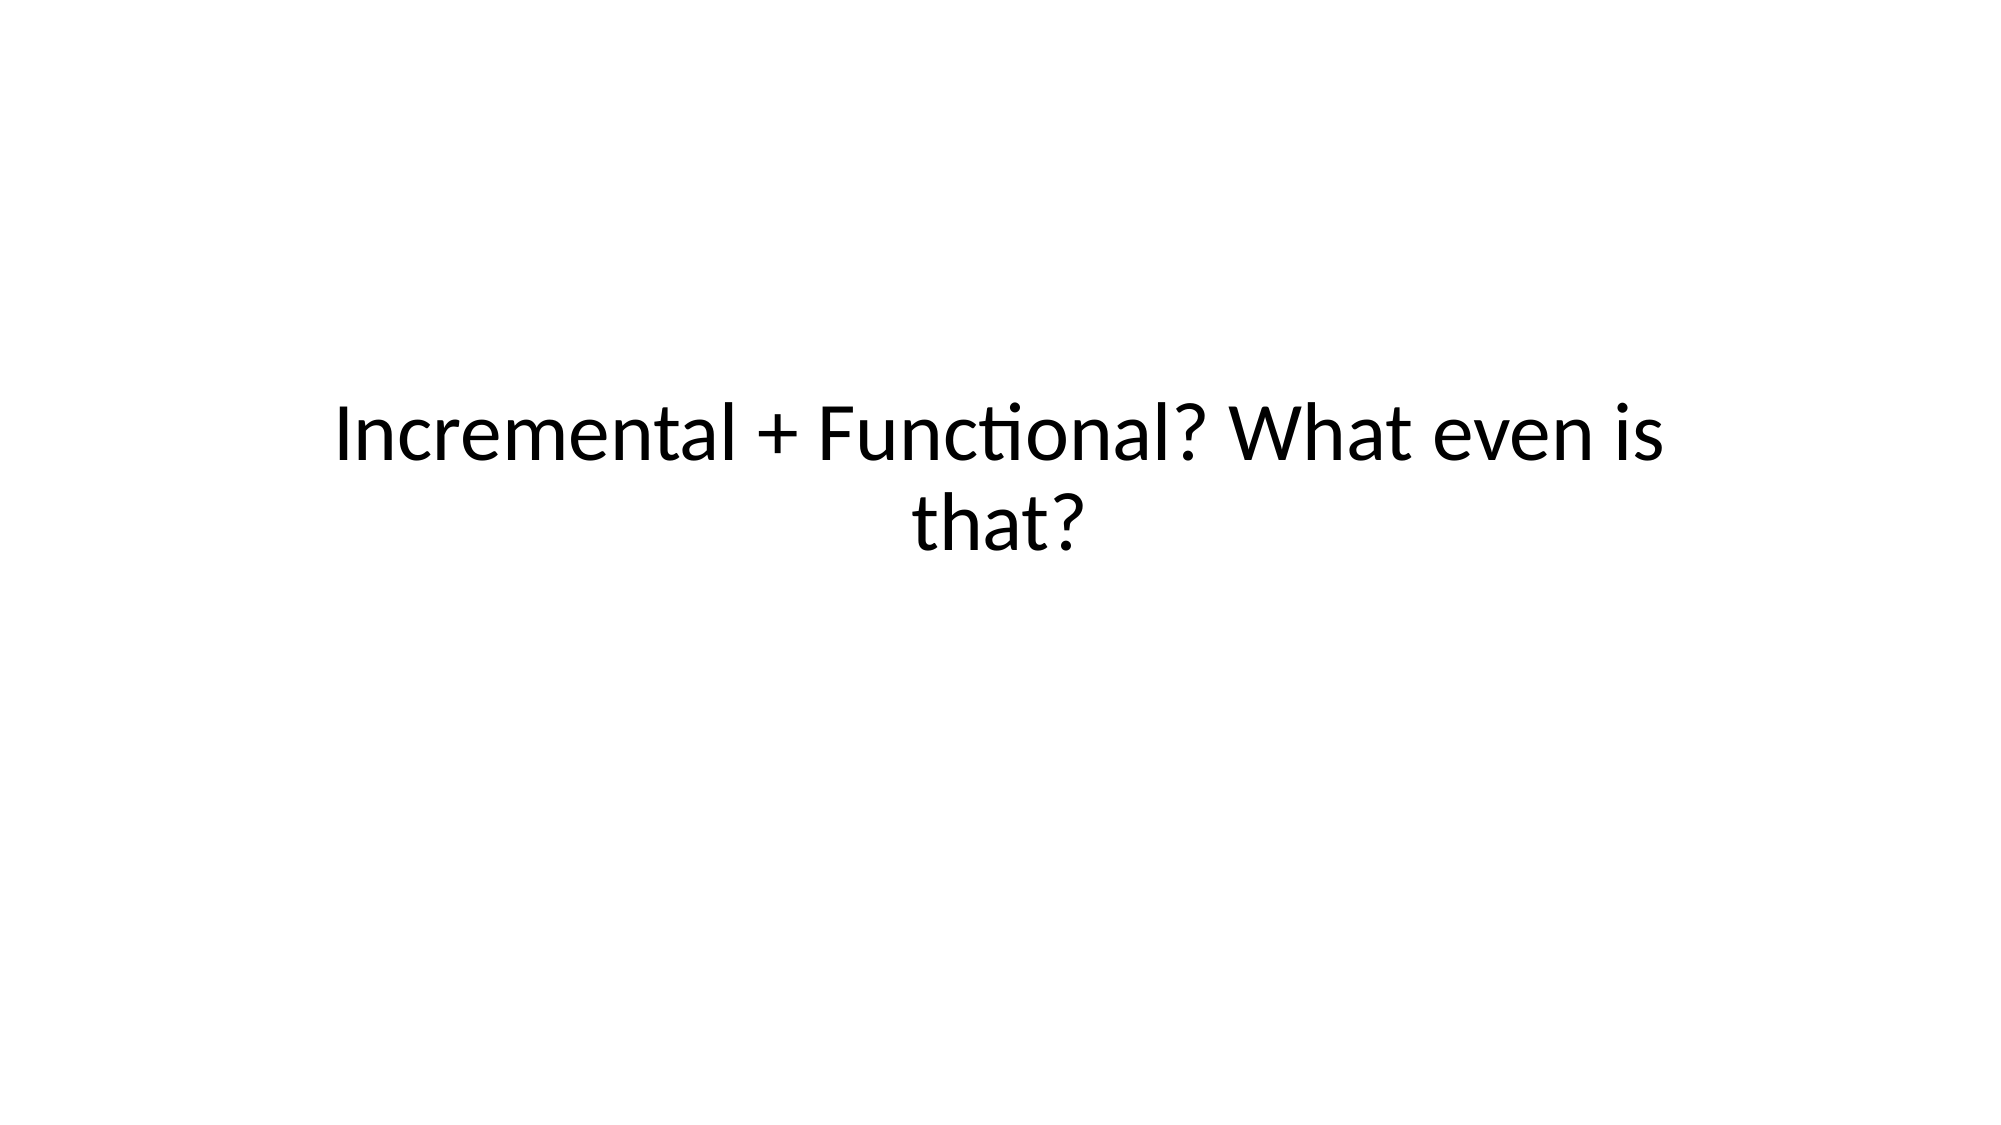

# Incremental + Functional? What even is that?